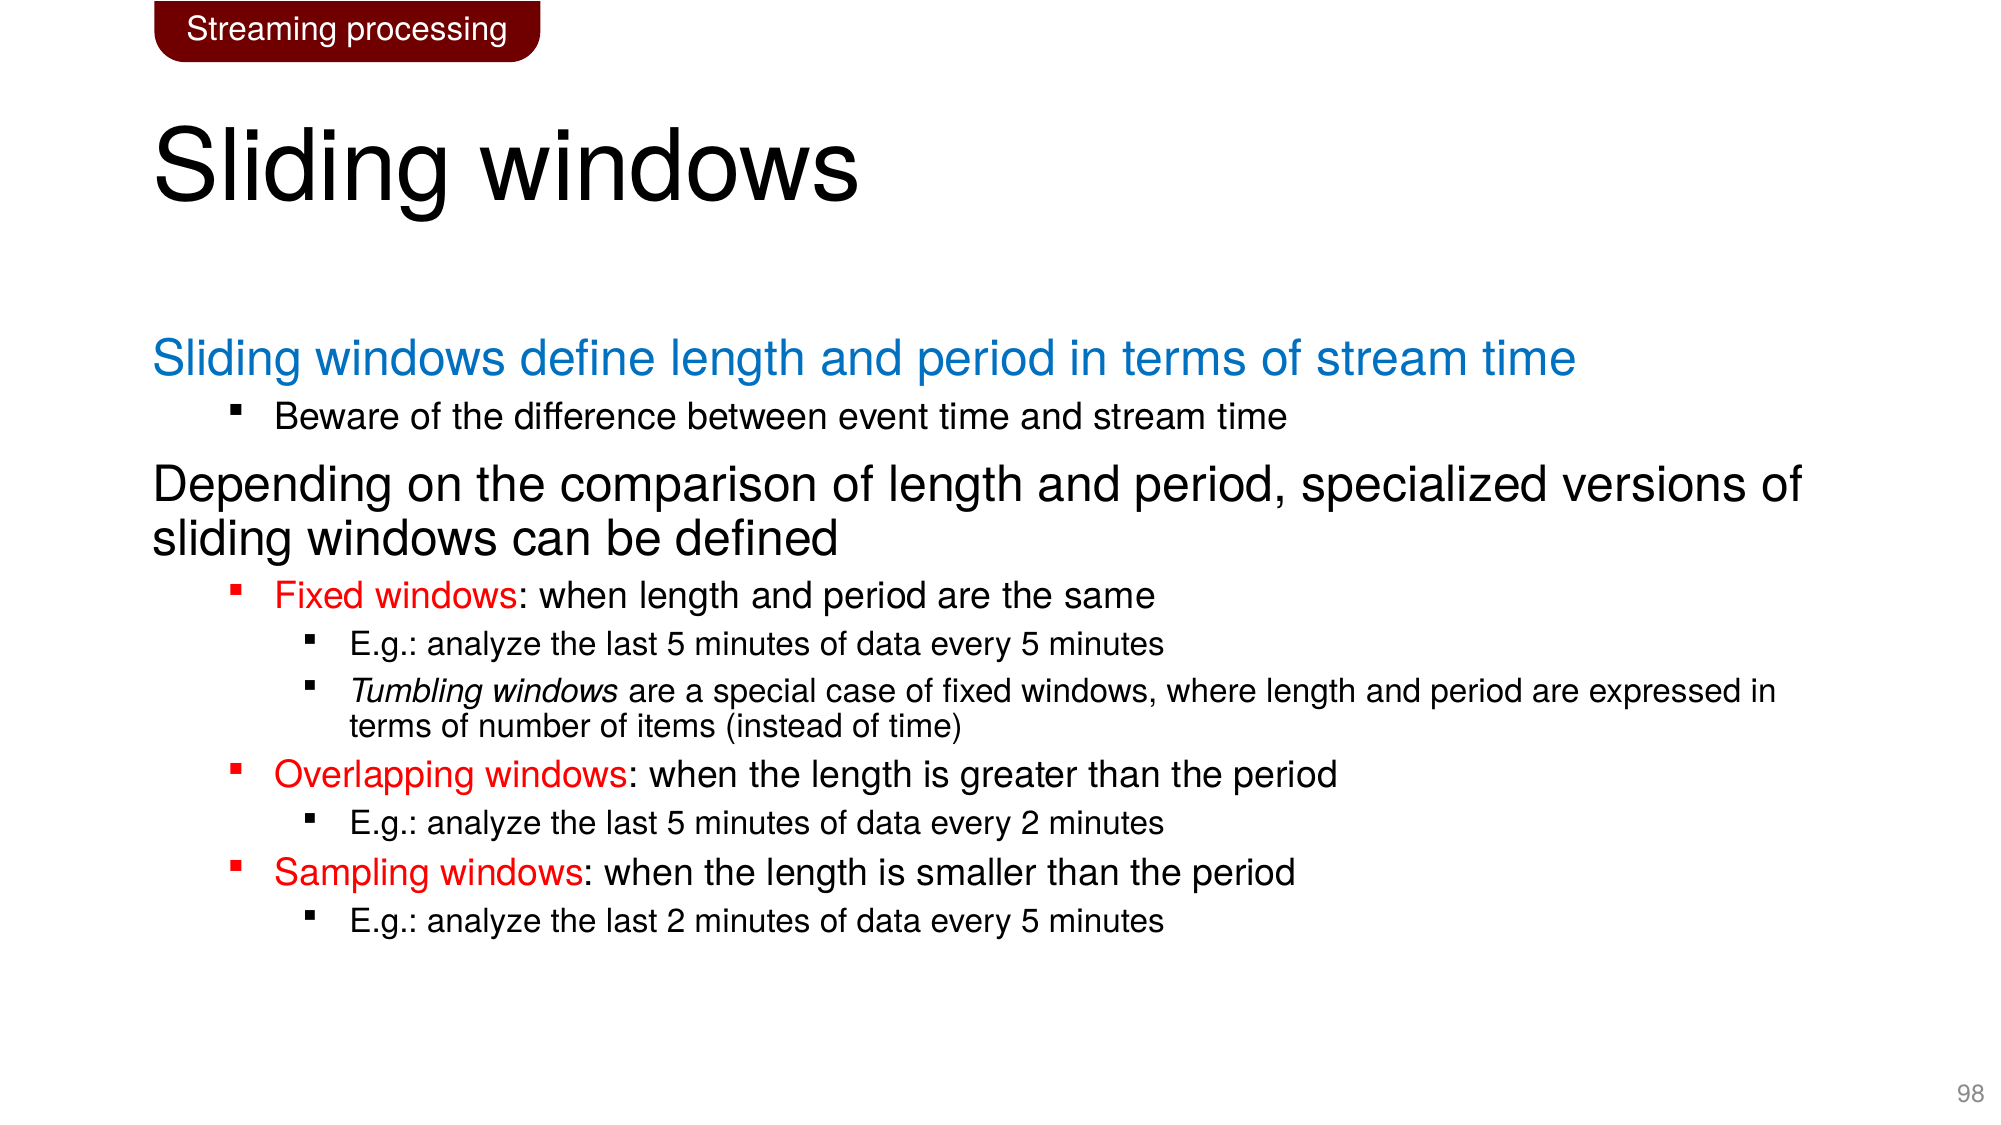

Streaming processing
# Sliding windows
Sliding windows define length and period in terms of stream time
Beware of the difference between event time and stream time
Depending on the comparison of length and period, specialized versions of sliding windows can be defined
Fixed windows: when length and period are the same
E.g.: analyze the last 5 minutes of data every 5 minutes
Tumbling windows are a special case of fixed windows, where length and period are expressed in terms of number of items (instead of time)
Overlapping windows: when the length is greater than the period
E.g.: analyze the last 5 minutes of data every 2 minutes
Sampling windows: when the length is smaller than the period
E.g.: analyze the last 2 minutes of data every 5 minutes
98